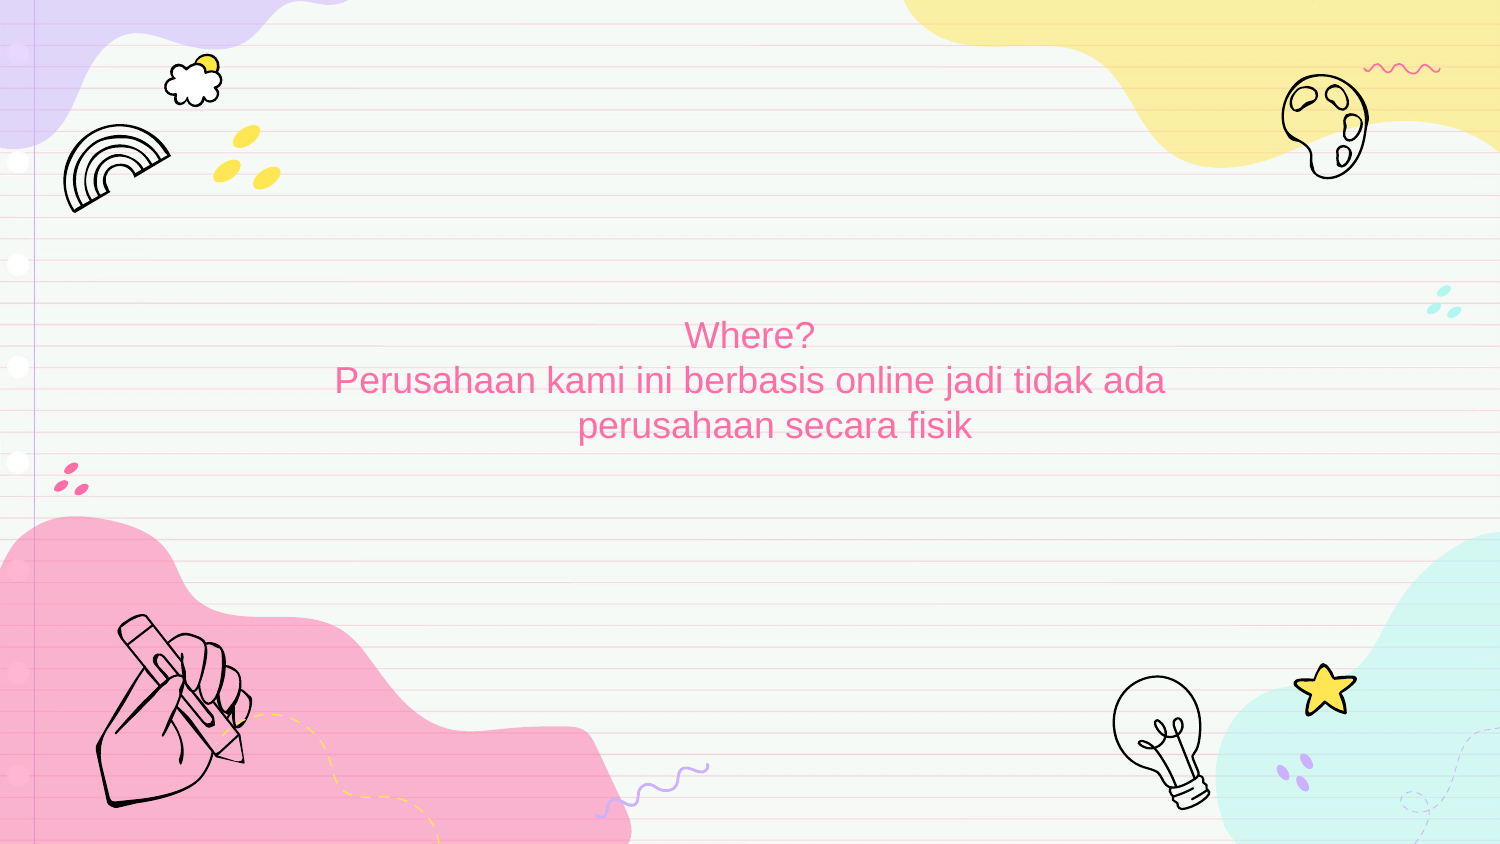

Where?
Perusahaan kami ini berbasis online jadi tidak ada perusahaan secara fisik